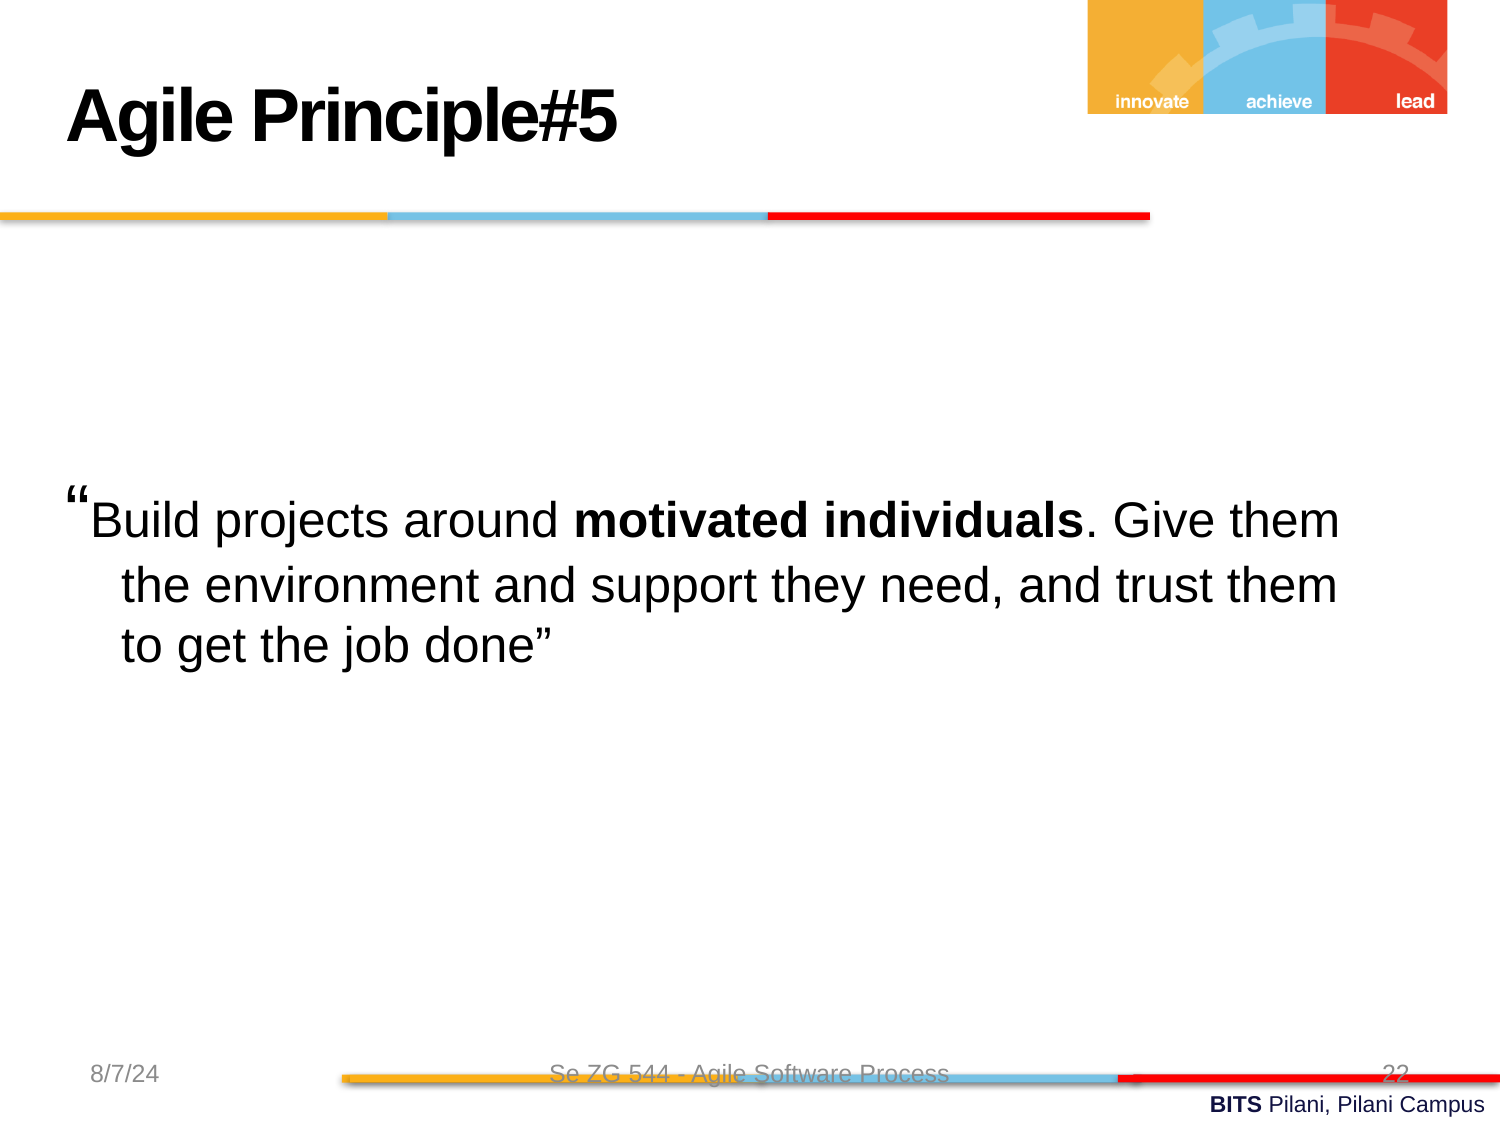

Agile Principle#5

“Build projects around motivated individuals. Give them the environment and support they need, and trust them to get the job done”

8/7/24
Se ZG 544 - Agile Software Process
22